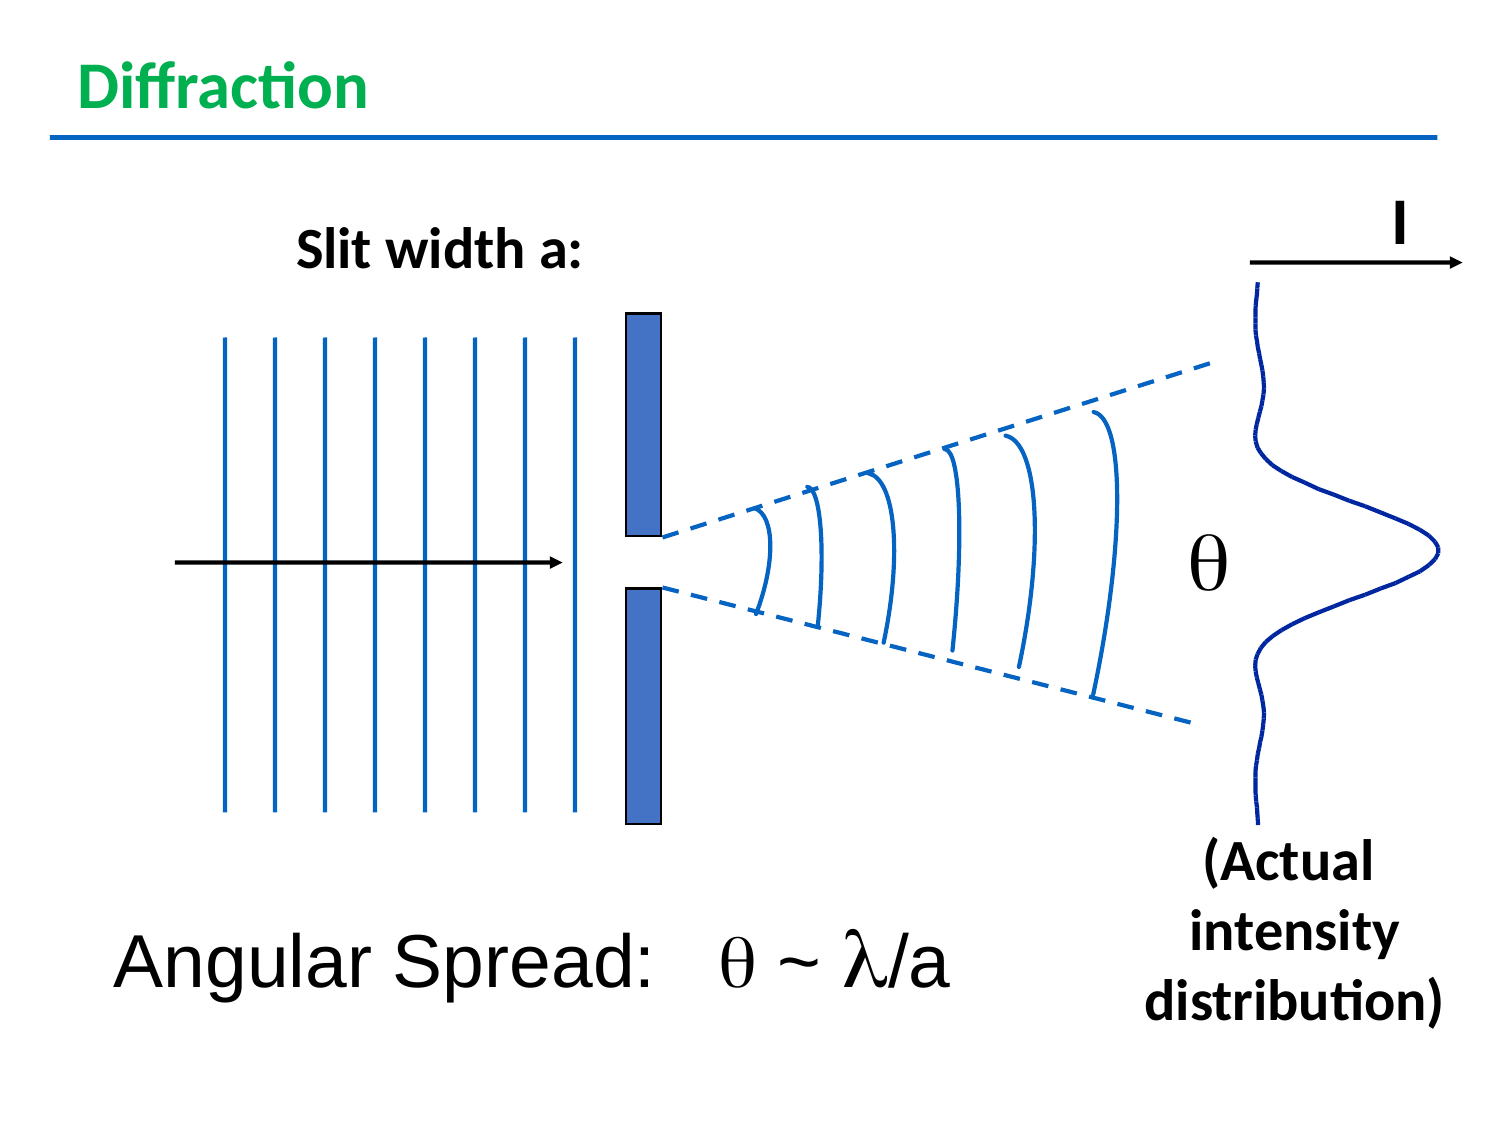

Diffraction

I
Slit width a:

θ

(Actual
intensity
distribution)
Angular Spread:   θ ~ λ/a